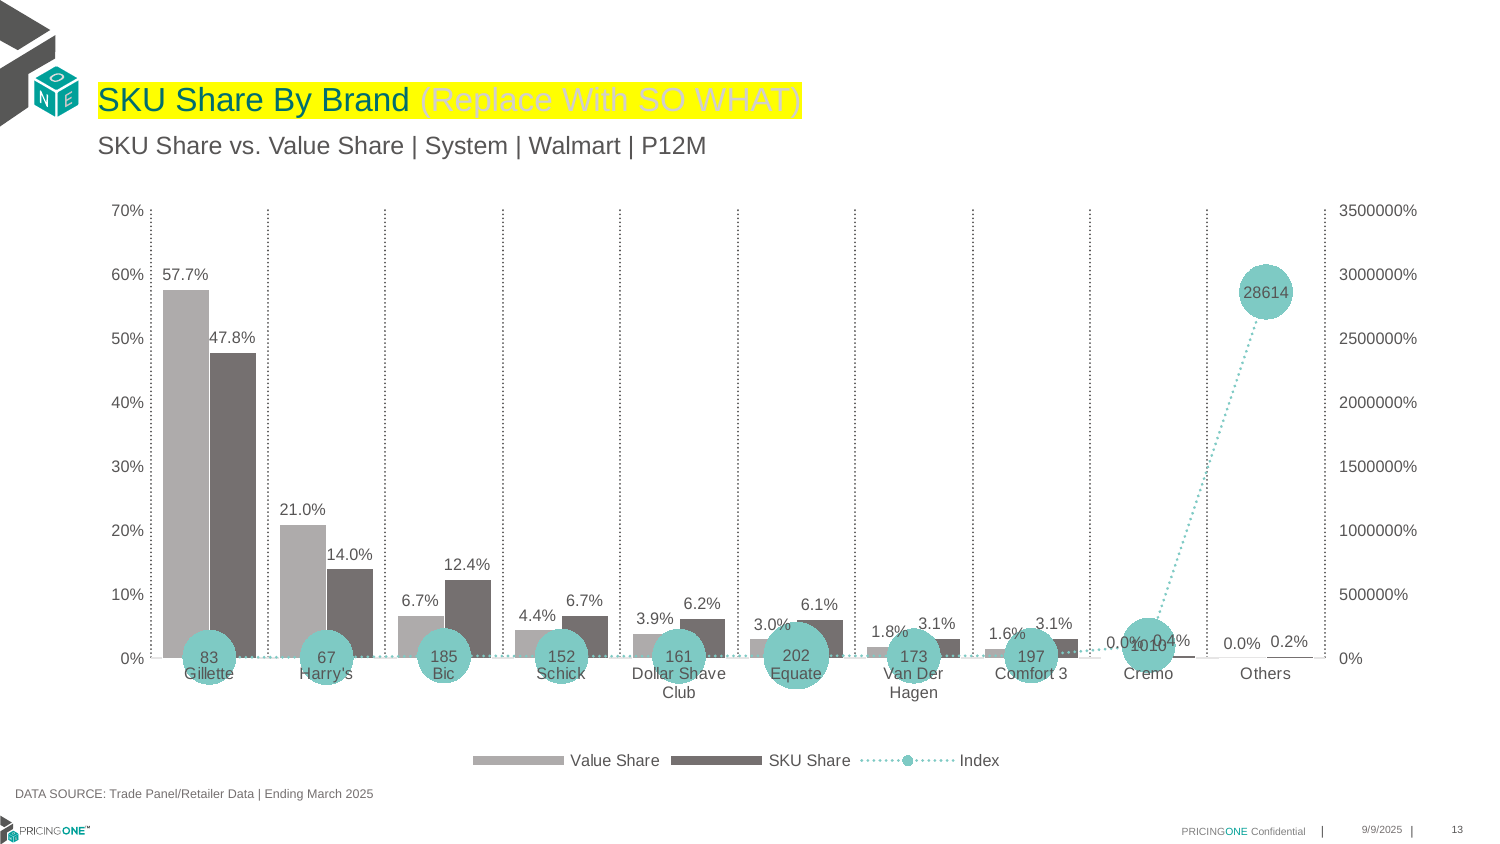

# SKU Share By Brand (Replace With SO WHAT)
SKU Share vs. Value Share | System | Walmart | P12M

### Chart

| Category | Value Share | SKU Share | Index |
|---|---|---|---|
| Gillette | 0.5766283300231397 | 0.47816294354921307 | 82.92394227838662 |
| Harry's | 0.20956447897778954 | 0.13951964618440177 | 66.57599936064958 |
| Bic | 0.06674436960691292 | 0.12367165584880933 | 185.29151833655234 |
| Schick | 0.04415289411431308 | 0.06722086856815246 | 152.24566796032838 |
| Dollar Shave Club | 0.03873285847029581 | 0.062204385839185874 | 160.5984900053022 |
| Equate | 0.03008784789546858 | 0.060668727860930784 | 201.63864185868832 |
| Van Der Hagen | 0.01786491388394575 | 0.030876963082782195 | 172.83577902118904 |
| Comfort 3 | 0.015812503419505446 | 0.031184094678433208 | 197.21162330289965 |
| Cremo | 0.0004033597482901623 | 0.004074612502303486 | 1010.1683471332292 |
| Others | 8.443860338938499e-06 | 0.0024161018857879963 | 28613.712079607074 |
DATA SOURCE: Trade Panel/Retailer Data | Ending March 2025

9/9/2025
13